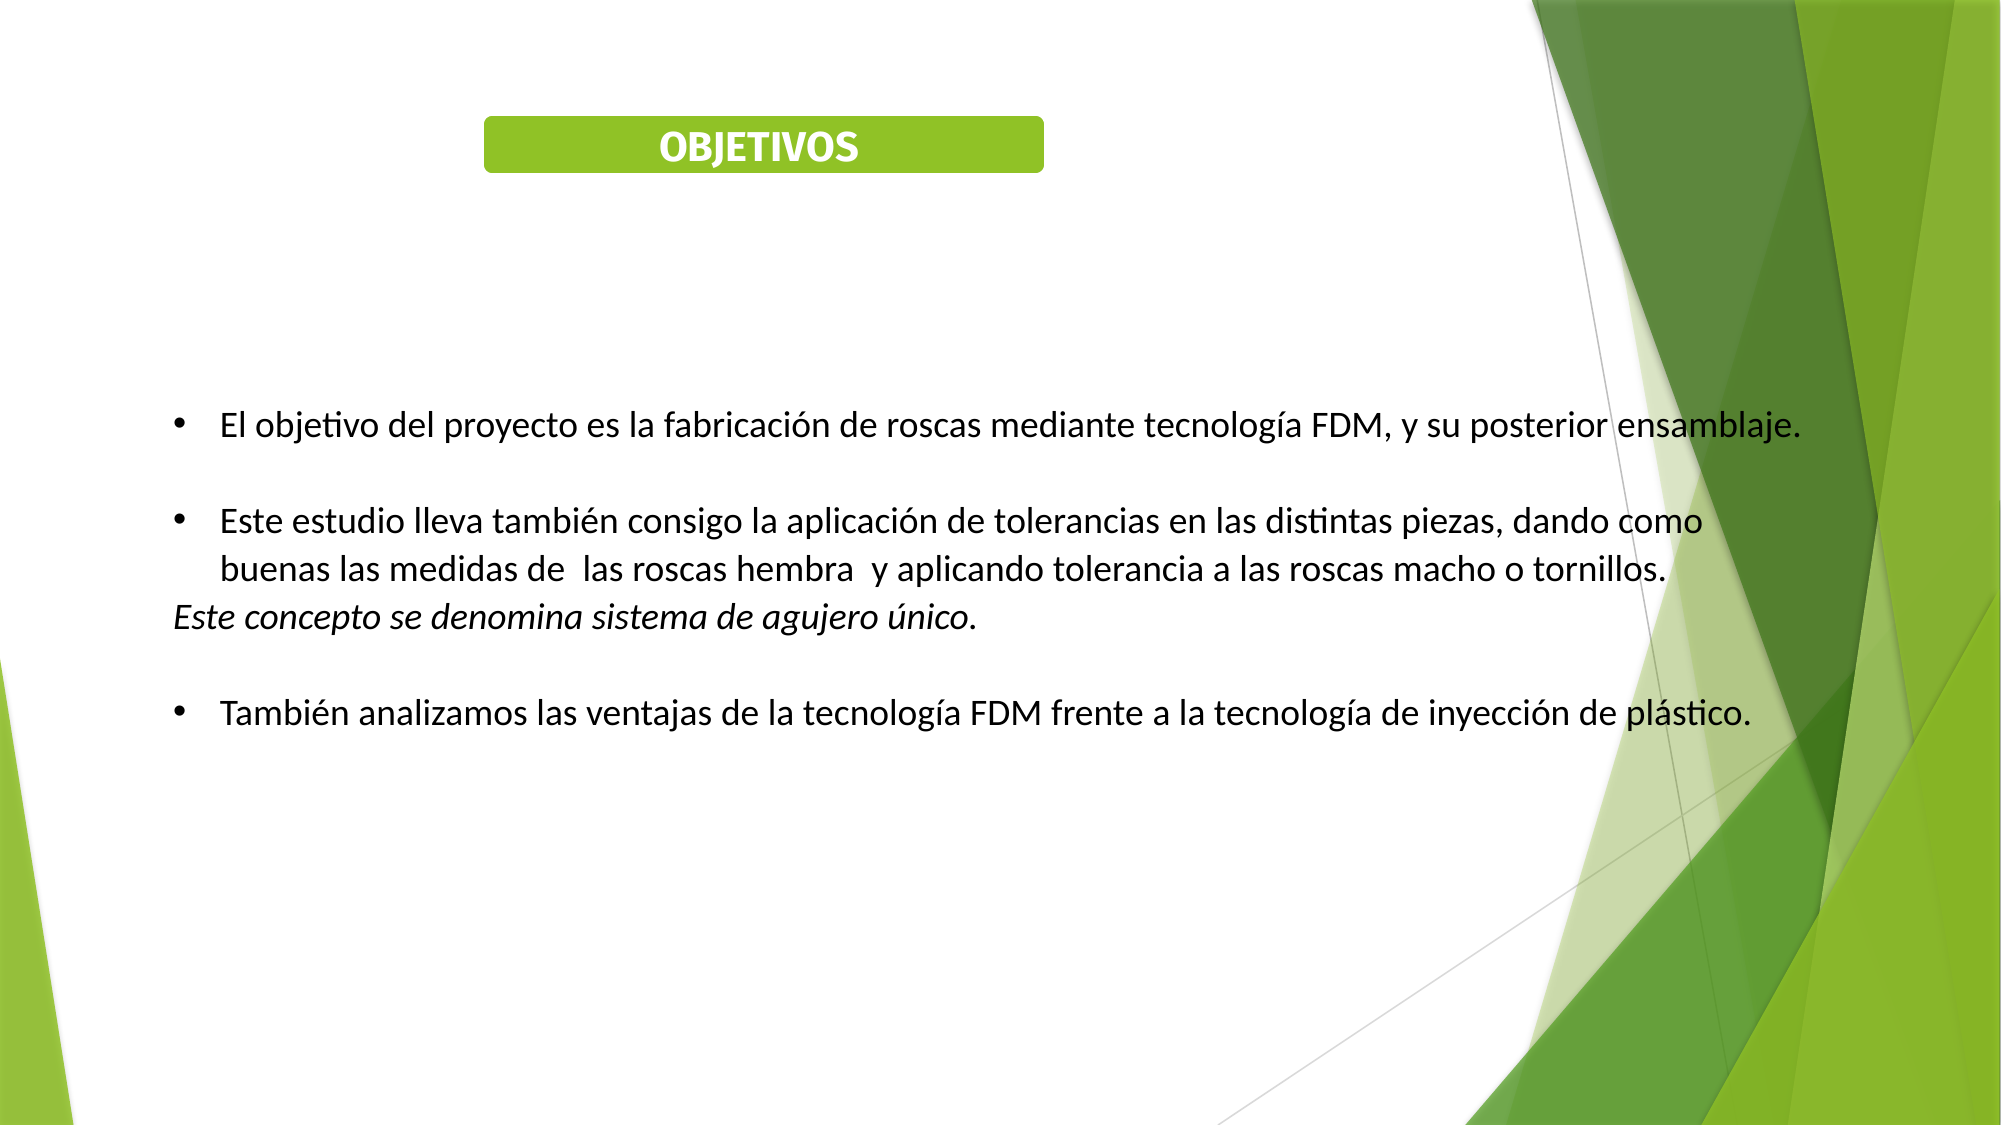

OBJETIVOS

El objetivo del proyecto es la fabricación de roscas mediante tecnología FDM, y su posterior ensamblaje.

Este estudio lleva también consigo la aplicación de tolerancias en las distintas piezas, dando como buenas las medidas de  las roscas hembra  y aplicando tolerancia a las roscas macho o tornillos.
Este concepto se denomina sistema de agujero único.

También analizamos las ventajas de la tecnología FDM frente a la tecnología de inyección de plástico.